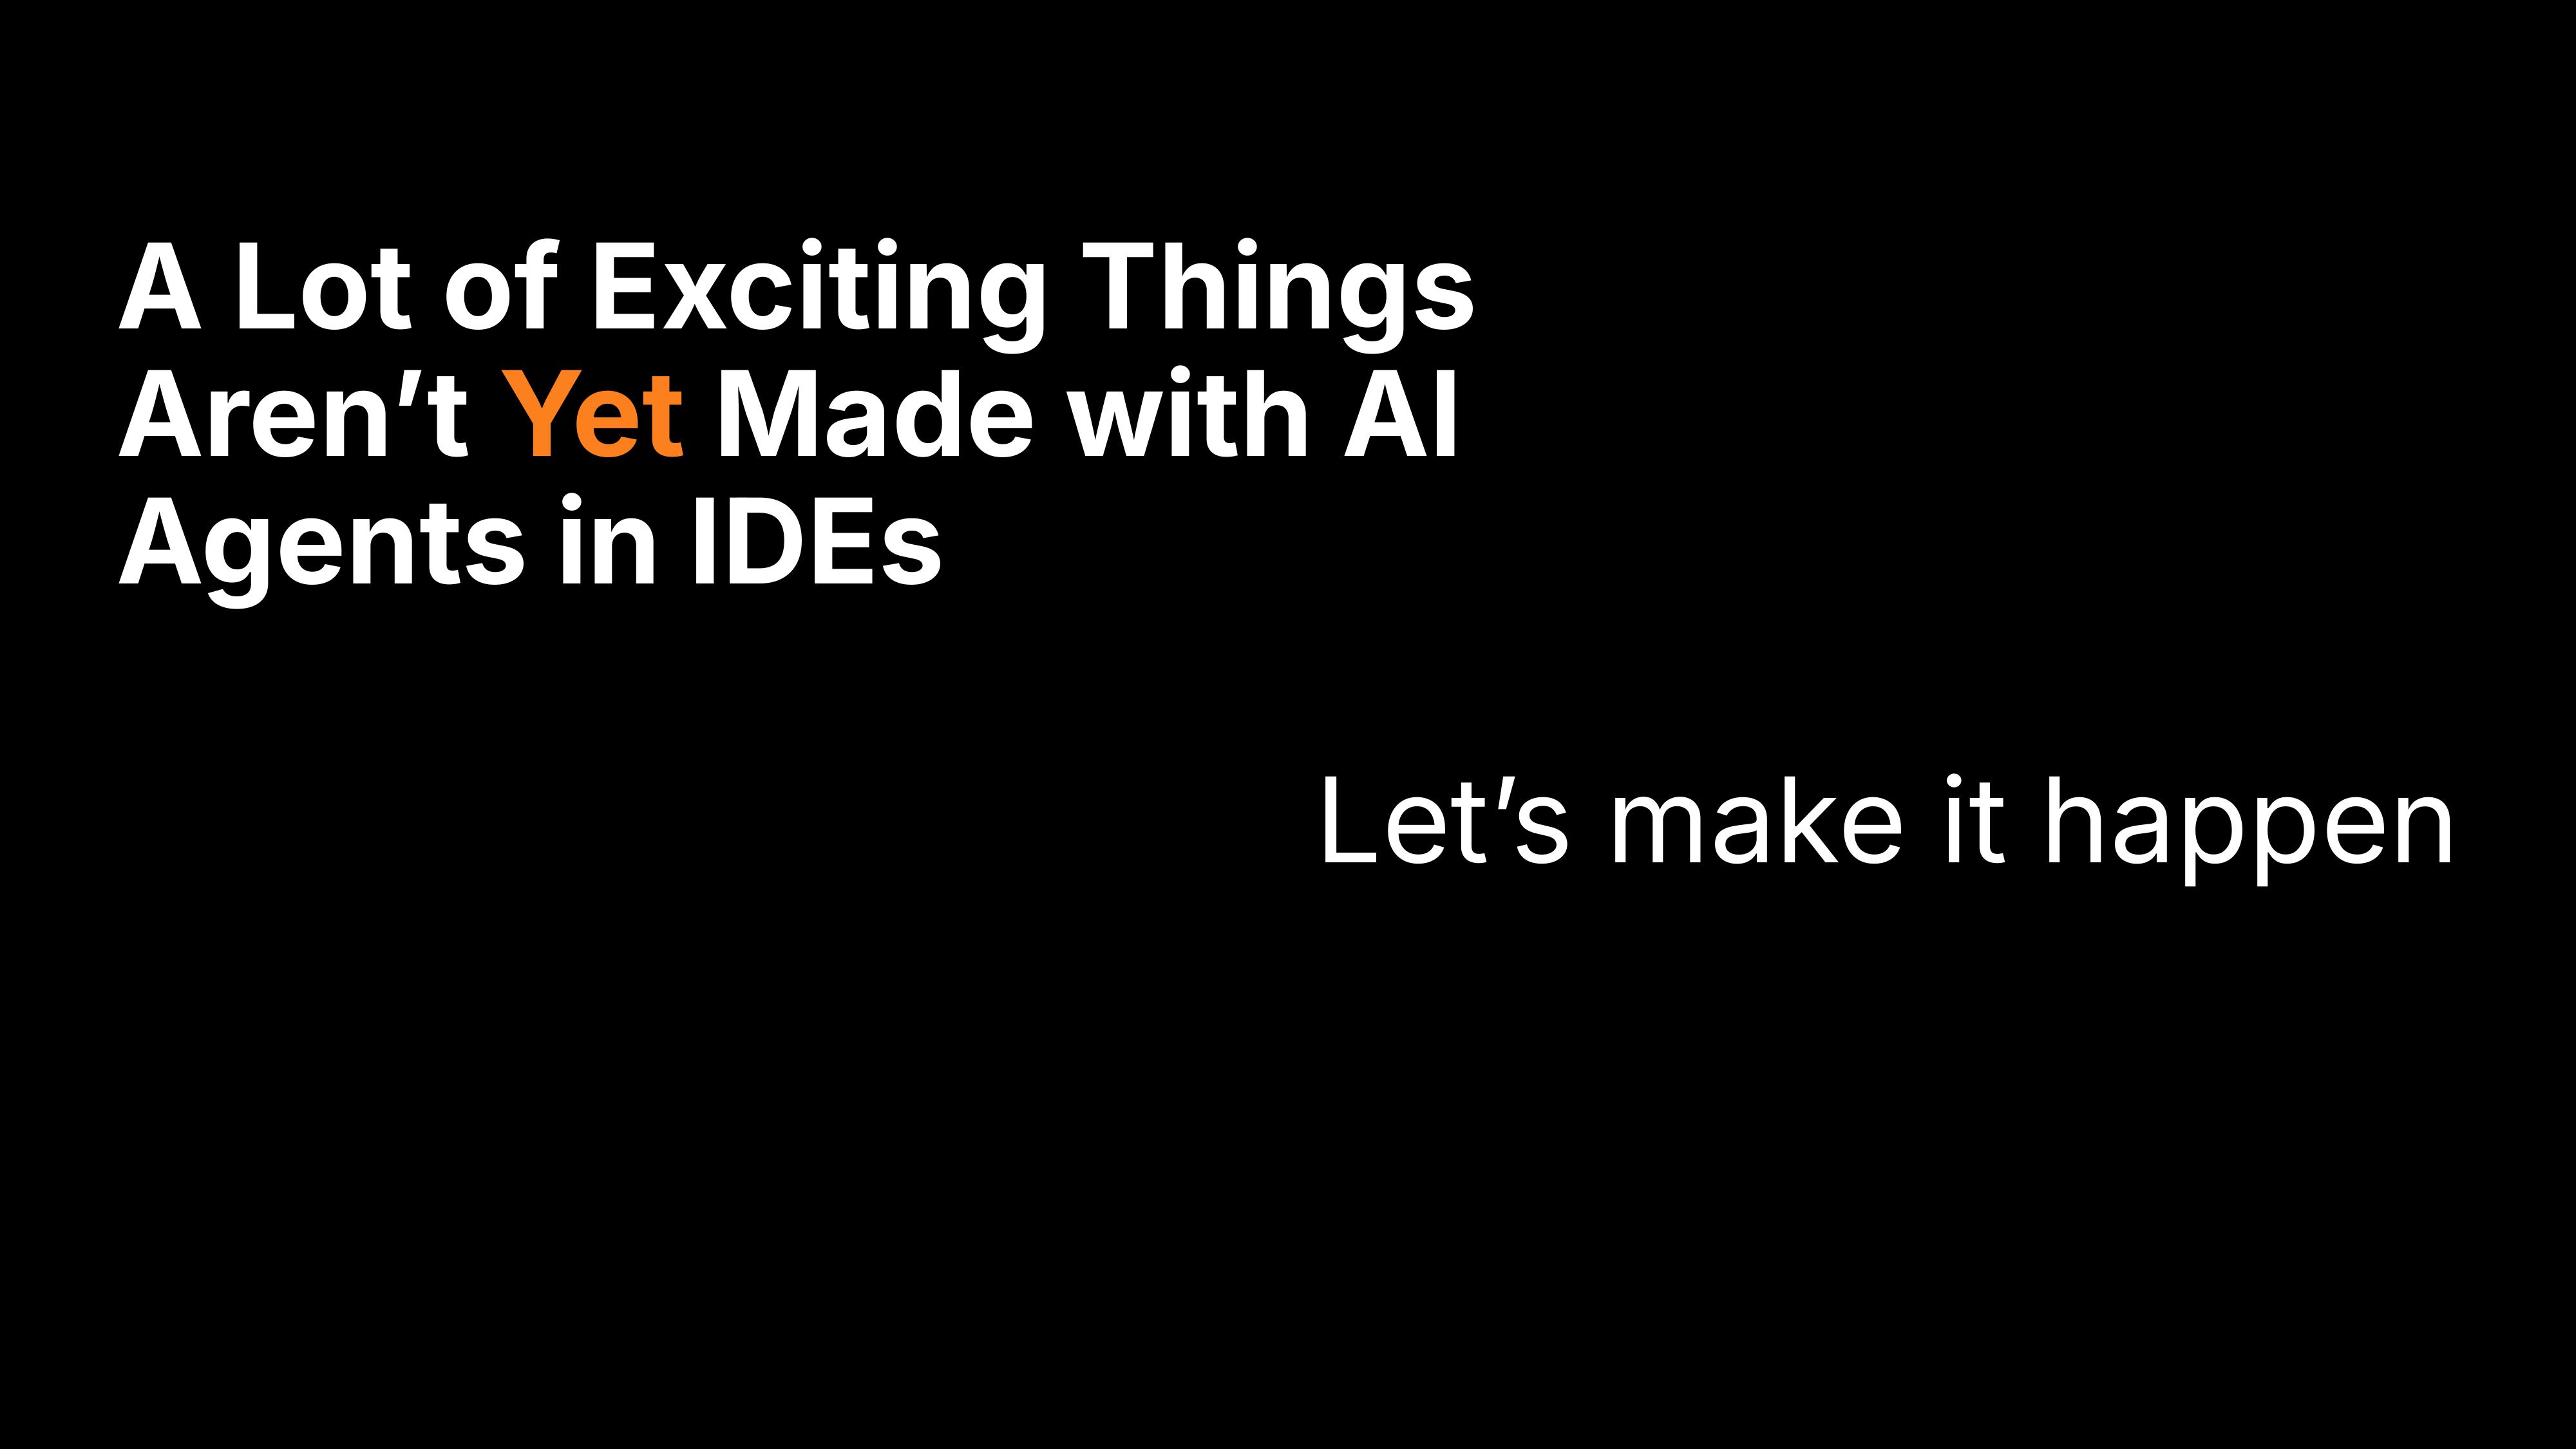

# A Lot of Exciting Things Aren’t Yet Made with AI Agents in IDEs
Let’s make it happen